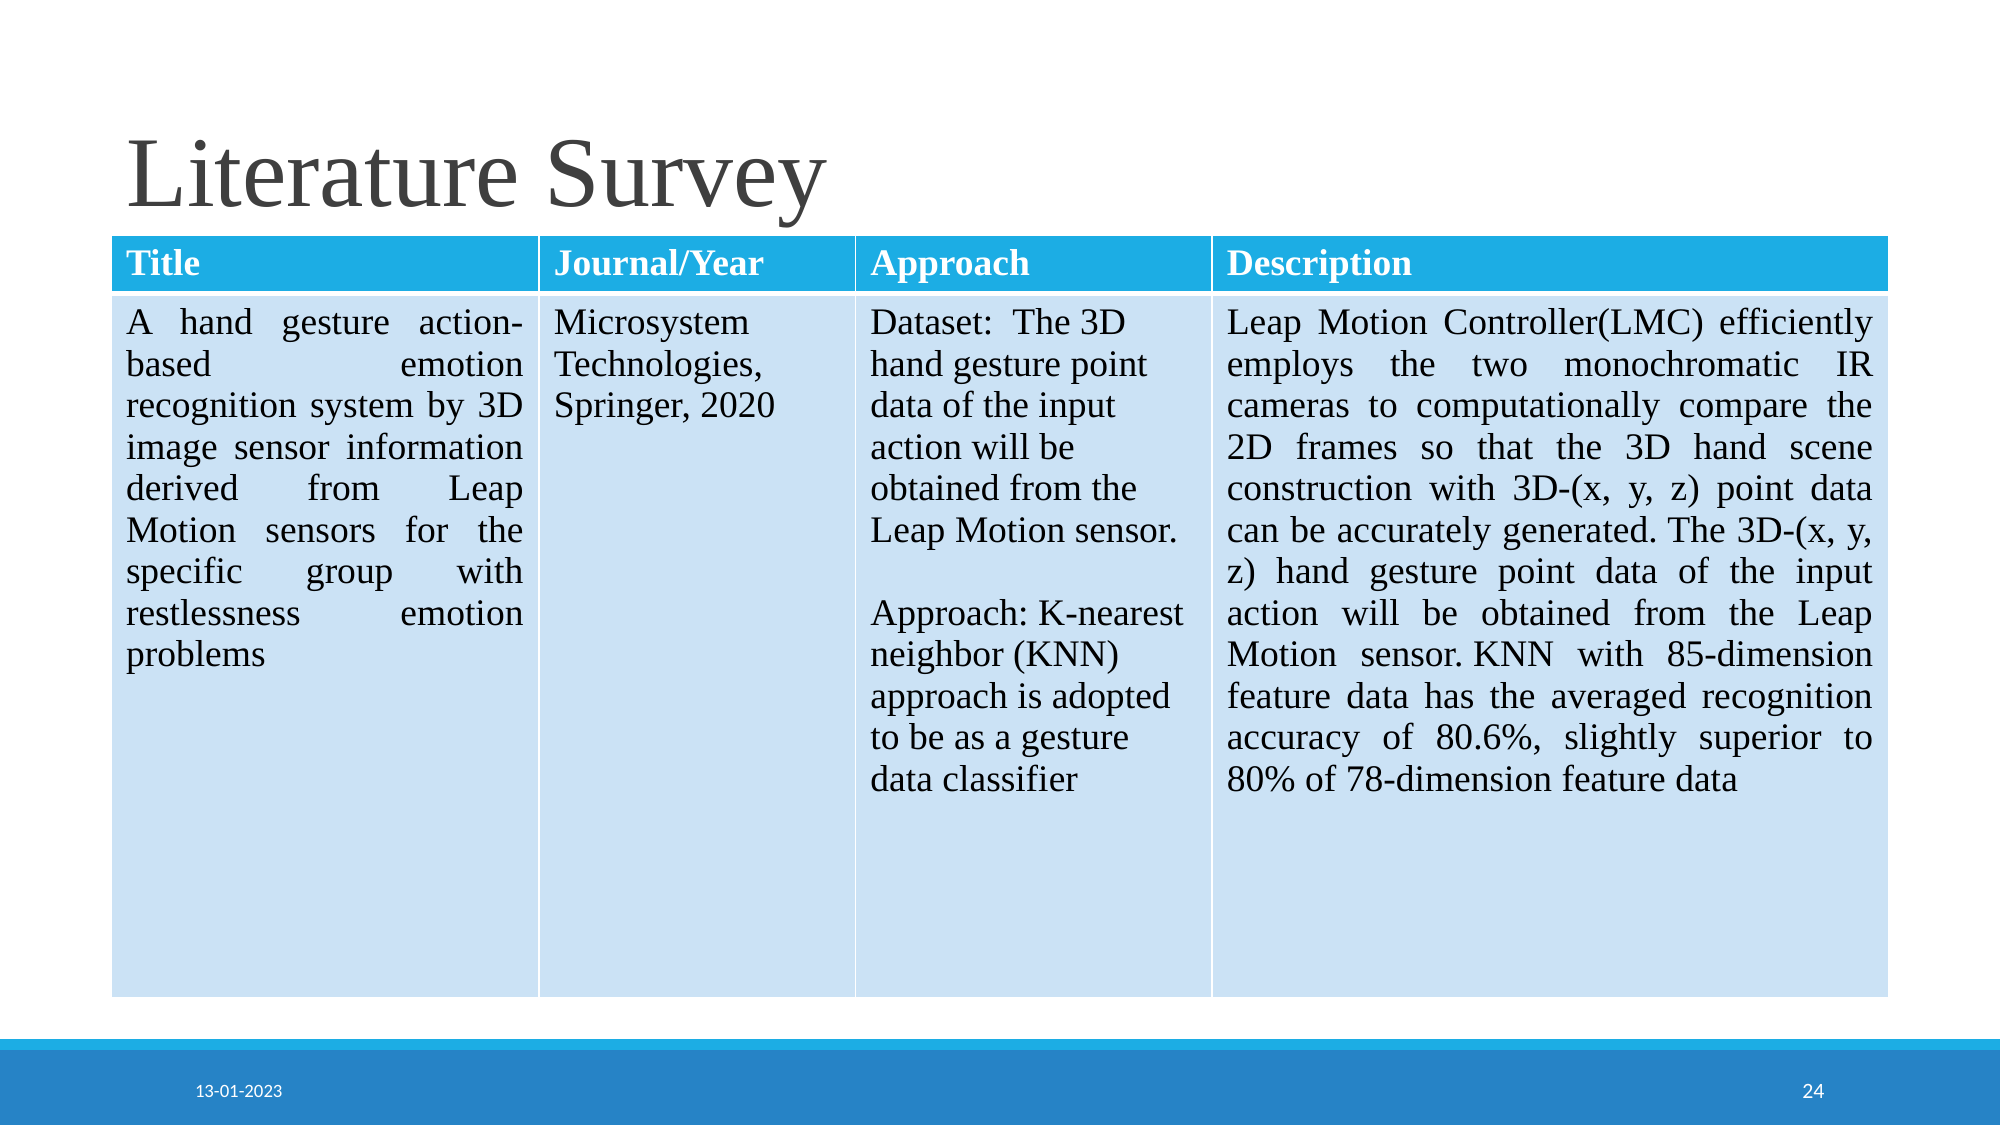

# Literature Survey
| Title | Journal/Year | Approach | Description |
| --- | --- | --- | --- |
| A hand gesture action-based emotion recognition system by 3D image sensor information derived from Leap Motion sensors for the specific group with restlessness emotion problems | Microsystem Technologies, Springer, 2020 | Dataset:  The 3D hand gesture point data of the input action will be obtained from the Leap Motion sensor. Approach: K-nearest neighbor (KNN) approach is adopted to be as a gesture data classifier | Leap Motion Controller(LMC) efficiently employs the two monochromatic IR cameras to computationally compare the 2D frames so that the 3D hand scene construction with 3D-(x, y, z) point data can be accurately generated. The 3D-(x, y, z) hand gesture point data of the input action will be obtained from the Leap Motion sensor. KNN with 85-dimension feature data has the averaged recognition accuracy of 80.6%, slightly superior to 80% of 78-dimension feature data |
13-01-2023
24